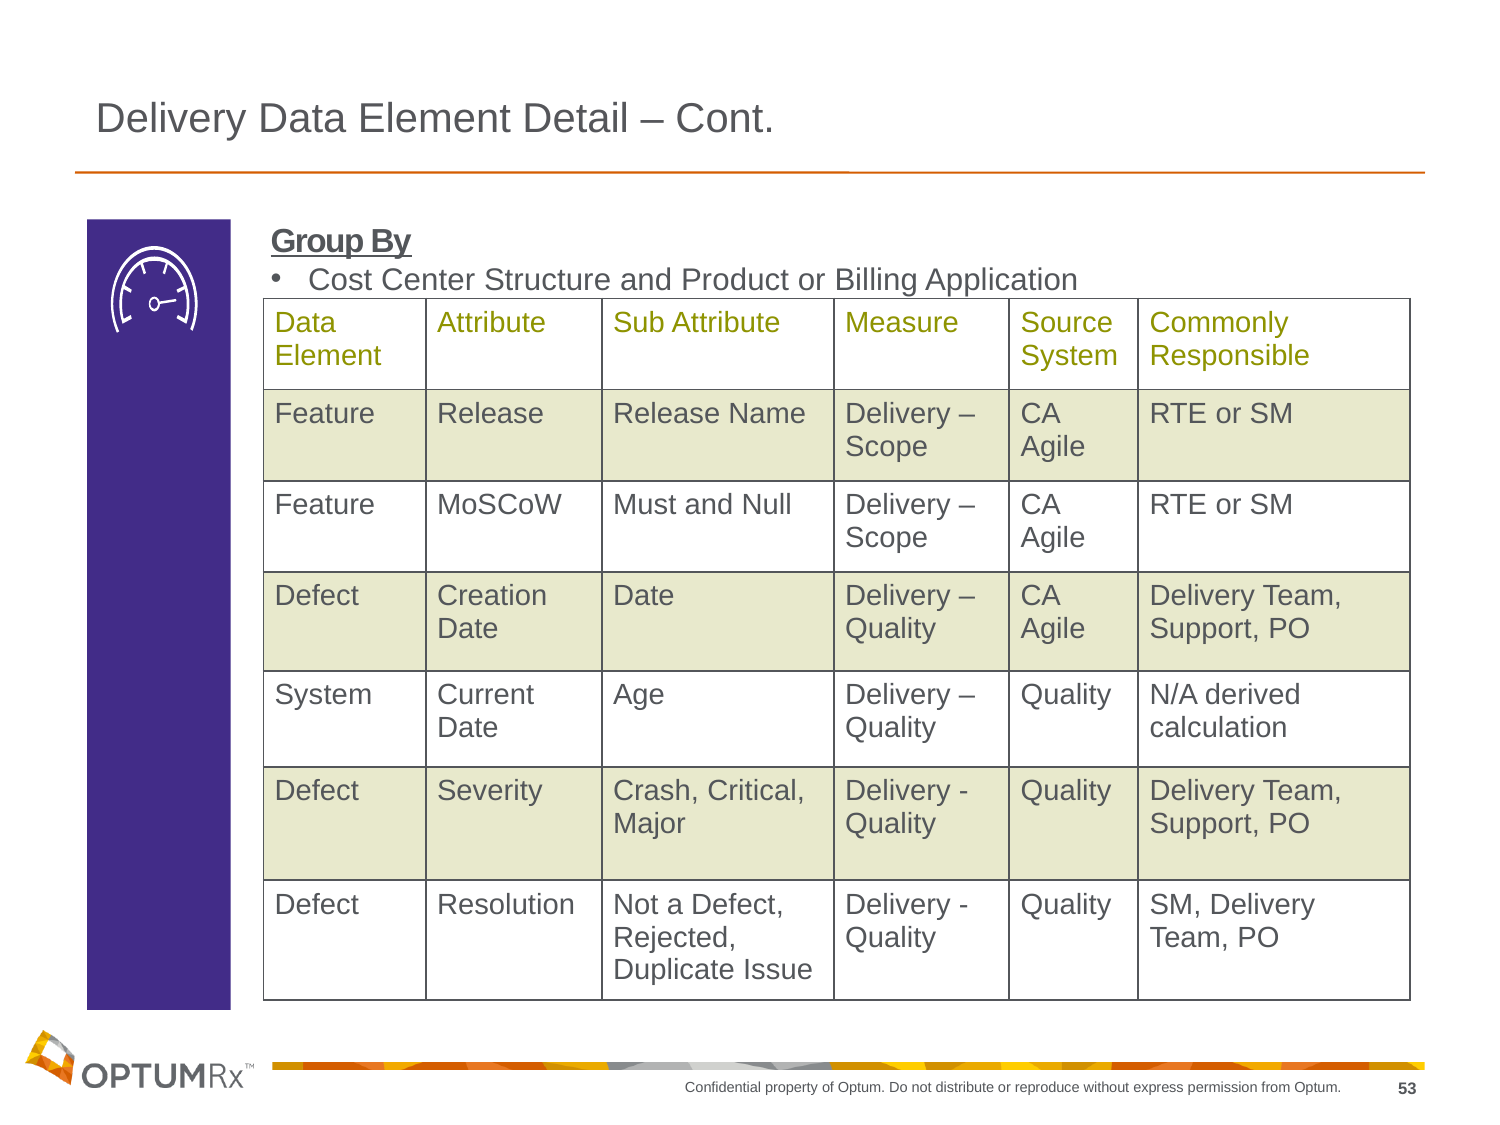

Delivery Data Element Detail – Cont.

Group By
Cost Center Structure and Product or Billing Application

| Data Element | Attribute | Sub Attribute | Measure | Source System | Commonly Responsible |
| --- | --- | --- | --- | --- | --- |
| Feature | Release | Release Name | Delivery – Scope | CA Agile | RTE or SM |
| Feature | MoSCoW | Must and Null | Delivery – Scope | CA Agile | RTE or SM |
| Defect | Creation Date | Date | Delivery – Quality | CA Agile | Delivery Team, Support, PO |
| System | Current Date | Age | Delivery – Quality | Quality | N/A derived calculation |
| Defect | Severity | Crash, Critical, Major | Delivery - Quality | Quality | Delivery Team, Support, PO |
| Defect | Resolution | Not a Defect, Rejected, Duplicate Issue | Delivery - Quality | Quality | SM, Delivery Team, PO |